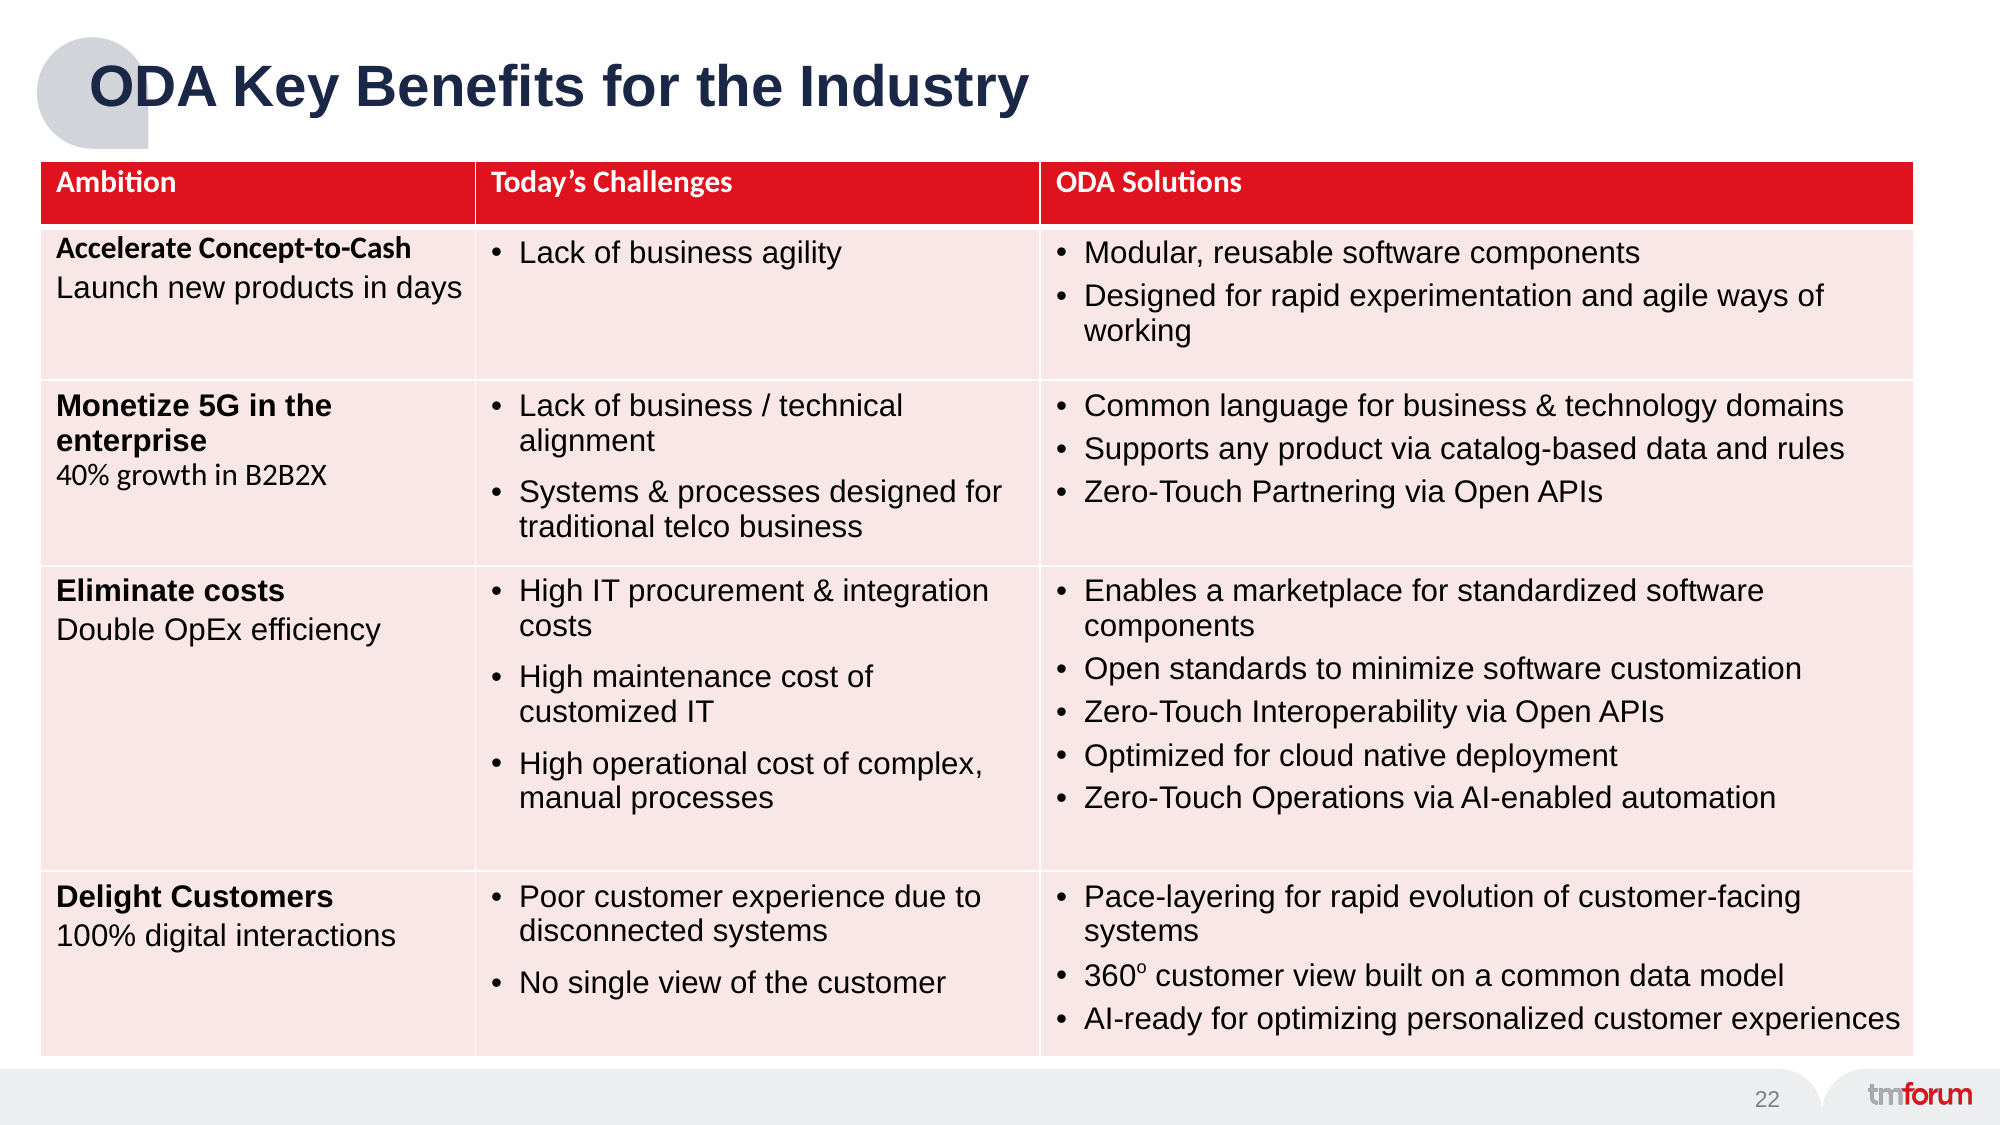

# ODA Key Benefits for the Industry
| Ambition | Today’s Challenges | ODA Solutions |
| --- | --- | --- |
| Accelerate Concept-to-Cash Launch new products in days | Lack of business agility | Modular, reusable software components Designed for rapid experimentation and agile ways of working |
| Monetize 5G in the enterprise 40% growth in B2B2X | Lack of business / technical alignment Systems & processes designed for traditional telco business | Common language for business & technology domains Supports any product via catalog-based data and rules Zero-Touch Partnering via Open APIs |
| Eliminate costs Double OpEx efficiency | High IT procurement & integration costs High maintenance cost of customized IT High operational cost of complex, manual processes | Enables a marketplace for standardized software components Open standards to minimize software customization Zero-Touch Interoperability via Open APIs Optimized for cloud native deployment Zero-Touch Operations via AI-enabled automation |
| Delight Customers 100% digital interactions | Poor customer experience due to disconnected systems No single view of the customer | Pace-layering for rapid evolution of customer-facing systems 360o customer view built on a common data model AI-ready for optimizing personalized customer experiences |